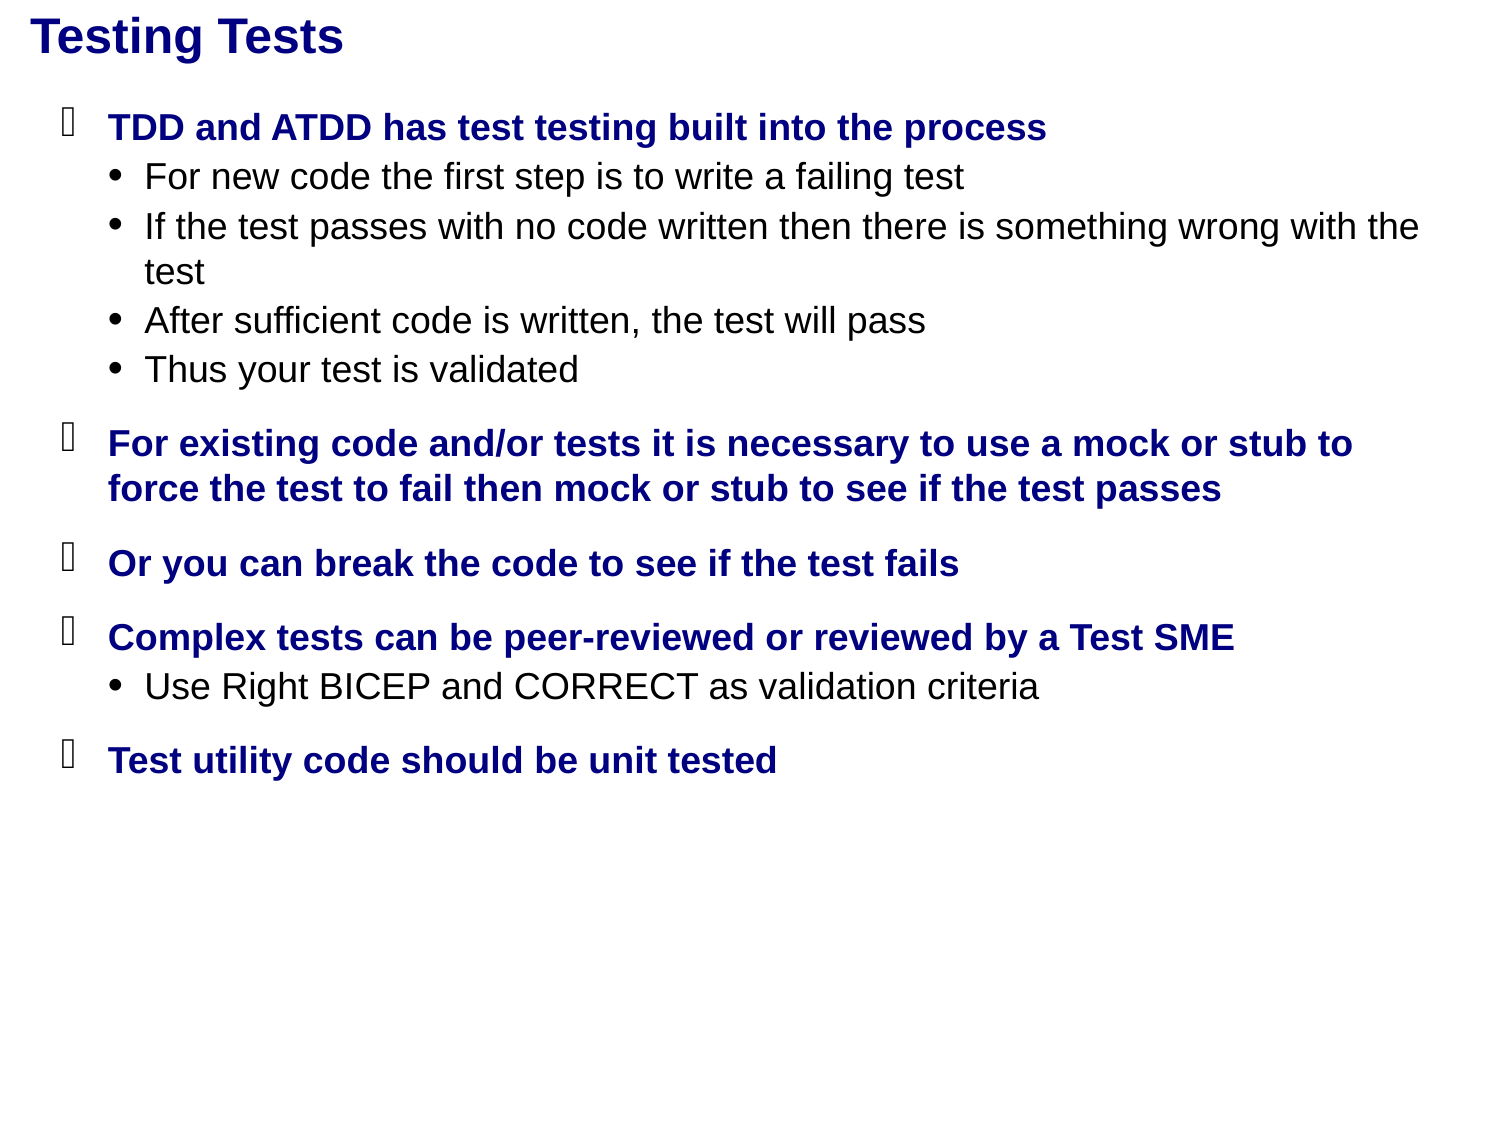

# Testing Tests
TDD and ATDD has test testing built into the process
For new code the first step is to write a failing test
If the test passes with no code written then there is something wrong with the test
After sufficient code is written, the test will pass
Thus your test is validated
For existing code and/or tests it is necessary to use a mock or stub to force the test to fail then mock or stub to see if the test passes
Or you can break the code to see if the test fails
Complex tests can be peer-reviewed or reviewed by a Test SME
Use Right BICEP and CORRECT as validation criteria
Test utility code should be unit tested